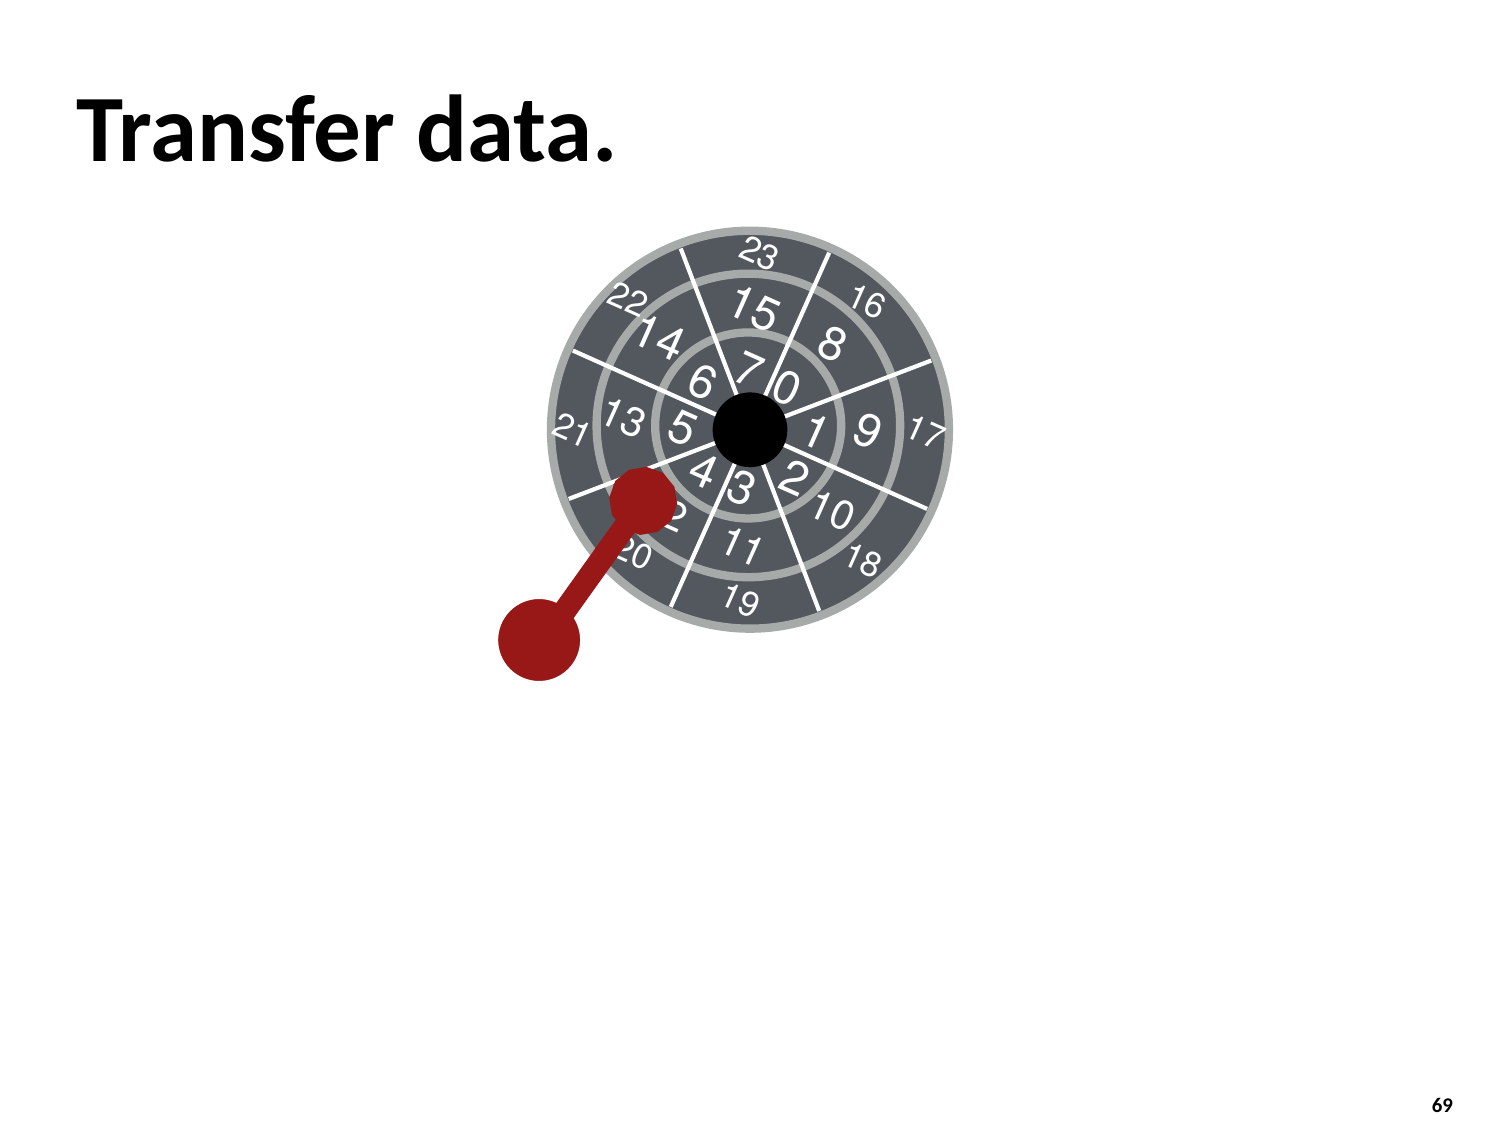

# Transfer data.

23
16

15
8

22
17

0
7
14
9
6
1

5
2

10
13
4
3
18
21
12
11
20
19